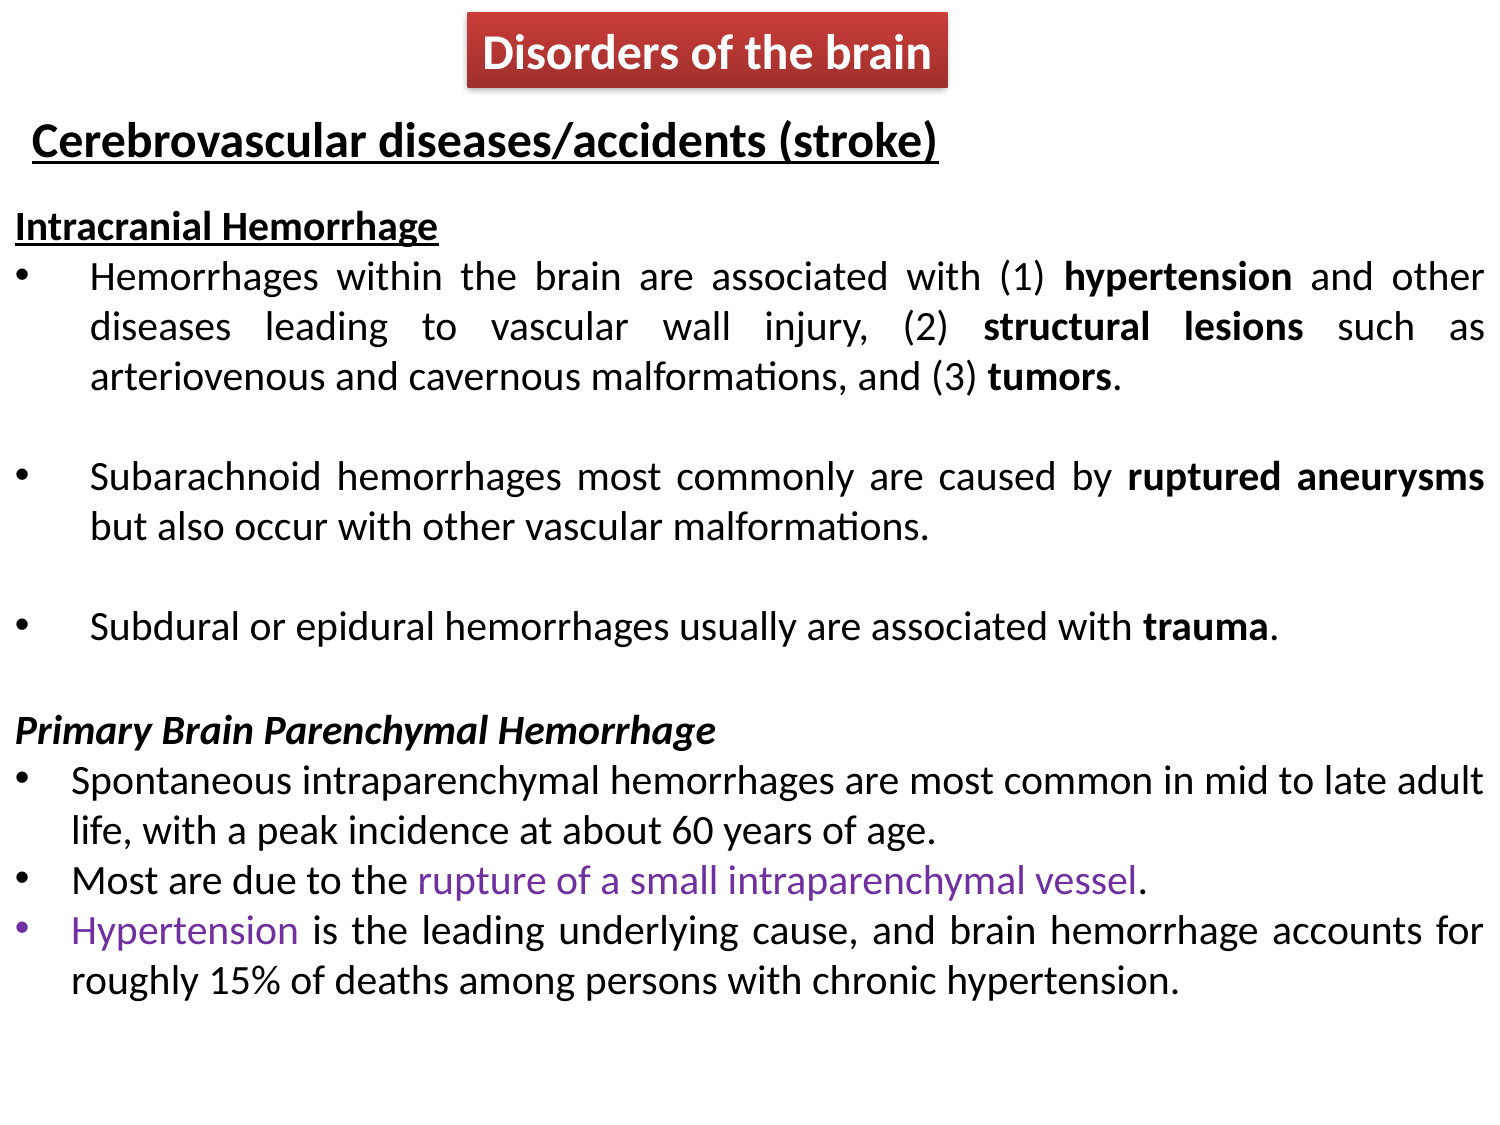

Disorders of the brain
Cerebrovascular diseases/accidents (stroke)
Intracranial Hemorrhage
Hemorrhages within the brain are associated with (1) hypertension and other diseases leading to vascular wall injury, (2) structural lesions such as arteriovenous and cavernous malformations, and (3) tumors.

Subarachnoid hemorrhages most commonly are caused by ruptured aneurysms but also occur with other vascular malformations.

Subdural or epidural hemorrhages usually are associated with trauma.
Primary Brain Parenchymal Hemorrhage
Spontaneous intraparenchymal hemorrhages are most common in mid to late adult life, with a peak incidence at about 60 years of age.
Most are due to the rupture of a small intraparenchymal vessel.
Hypertension is the leading underlying cause, and brain hemorrhage accounts for roughly 15% of deaths among persons with chronic hypertension.